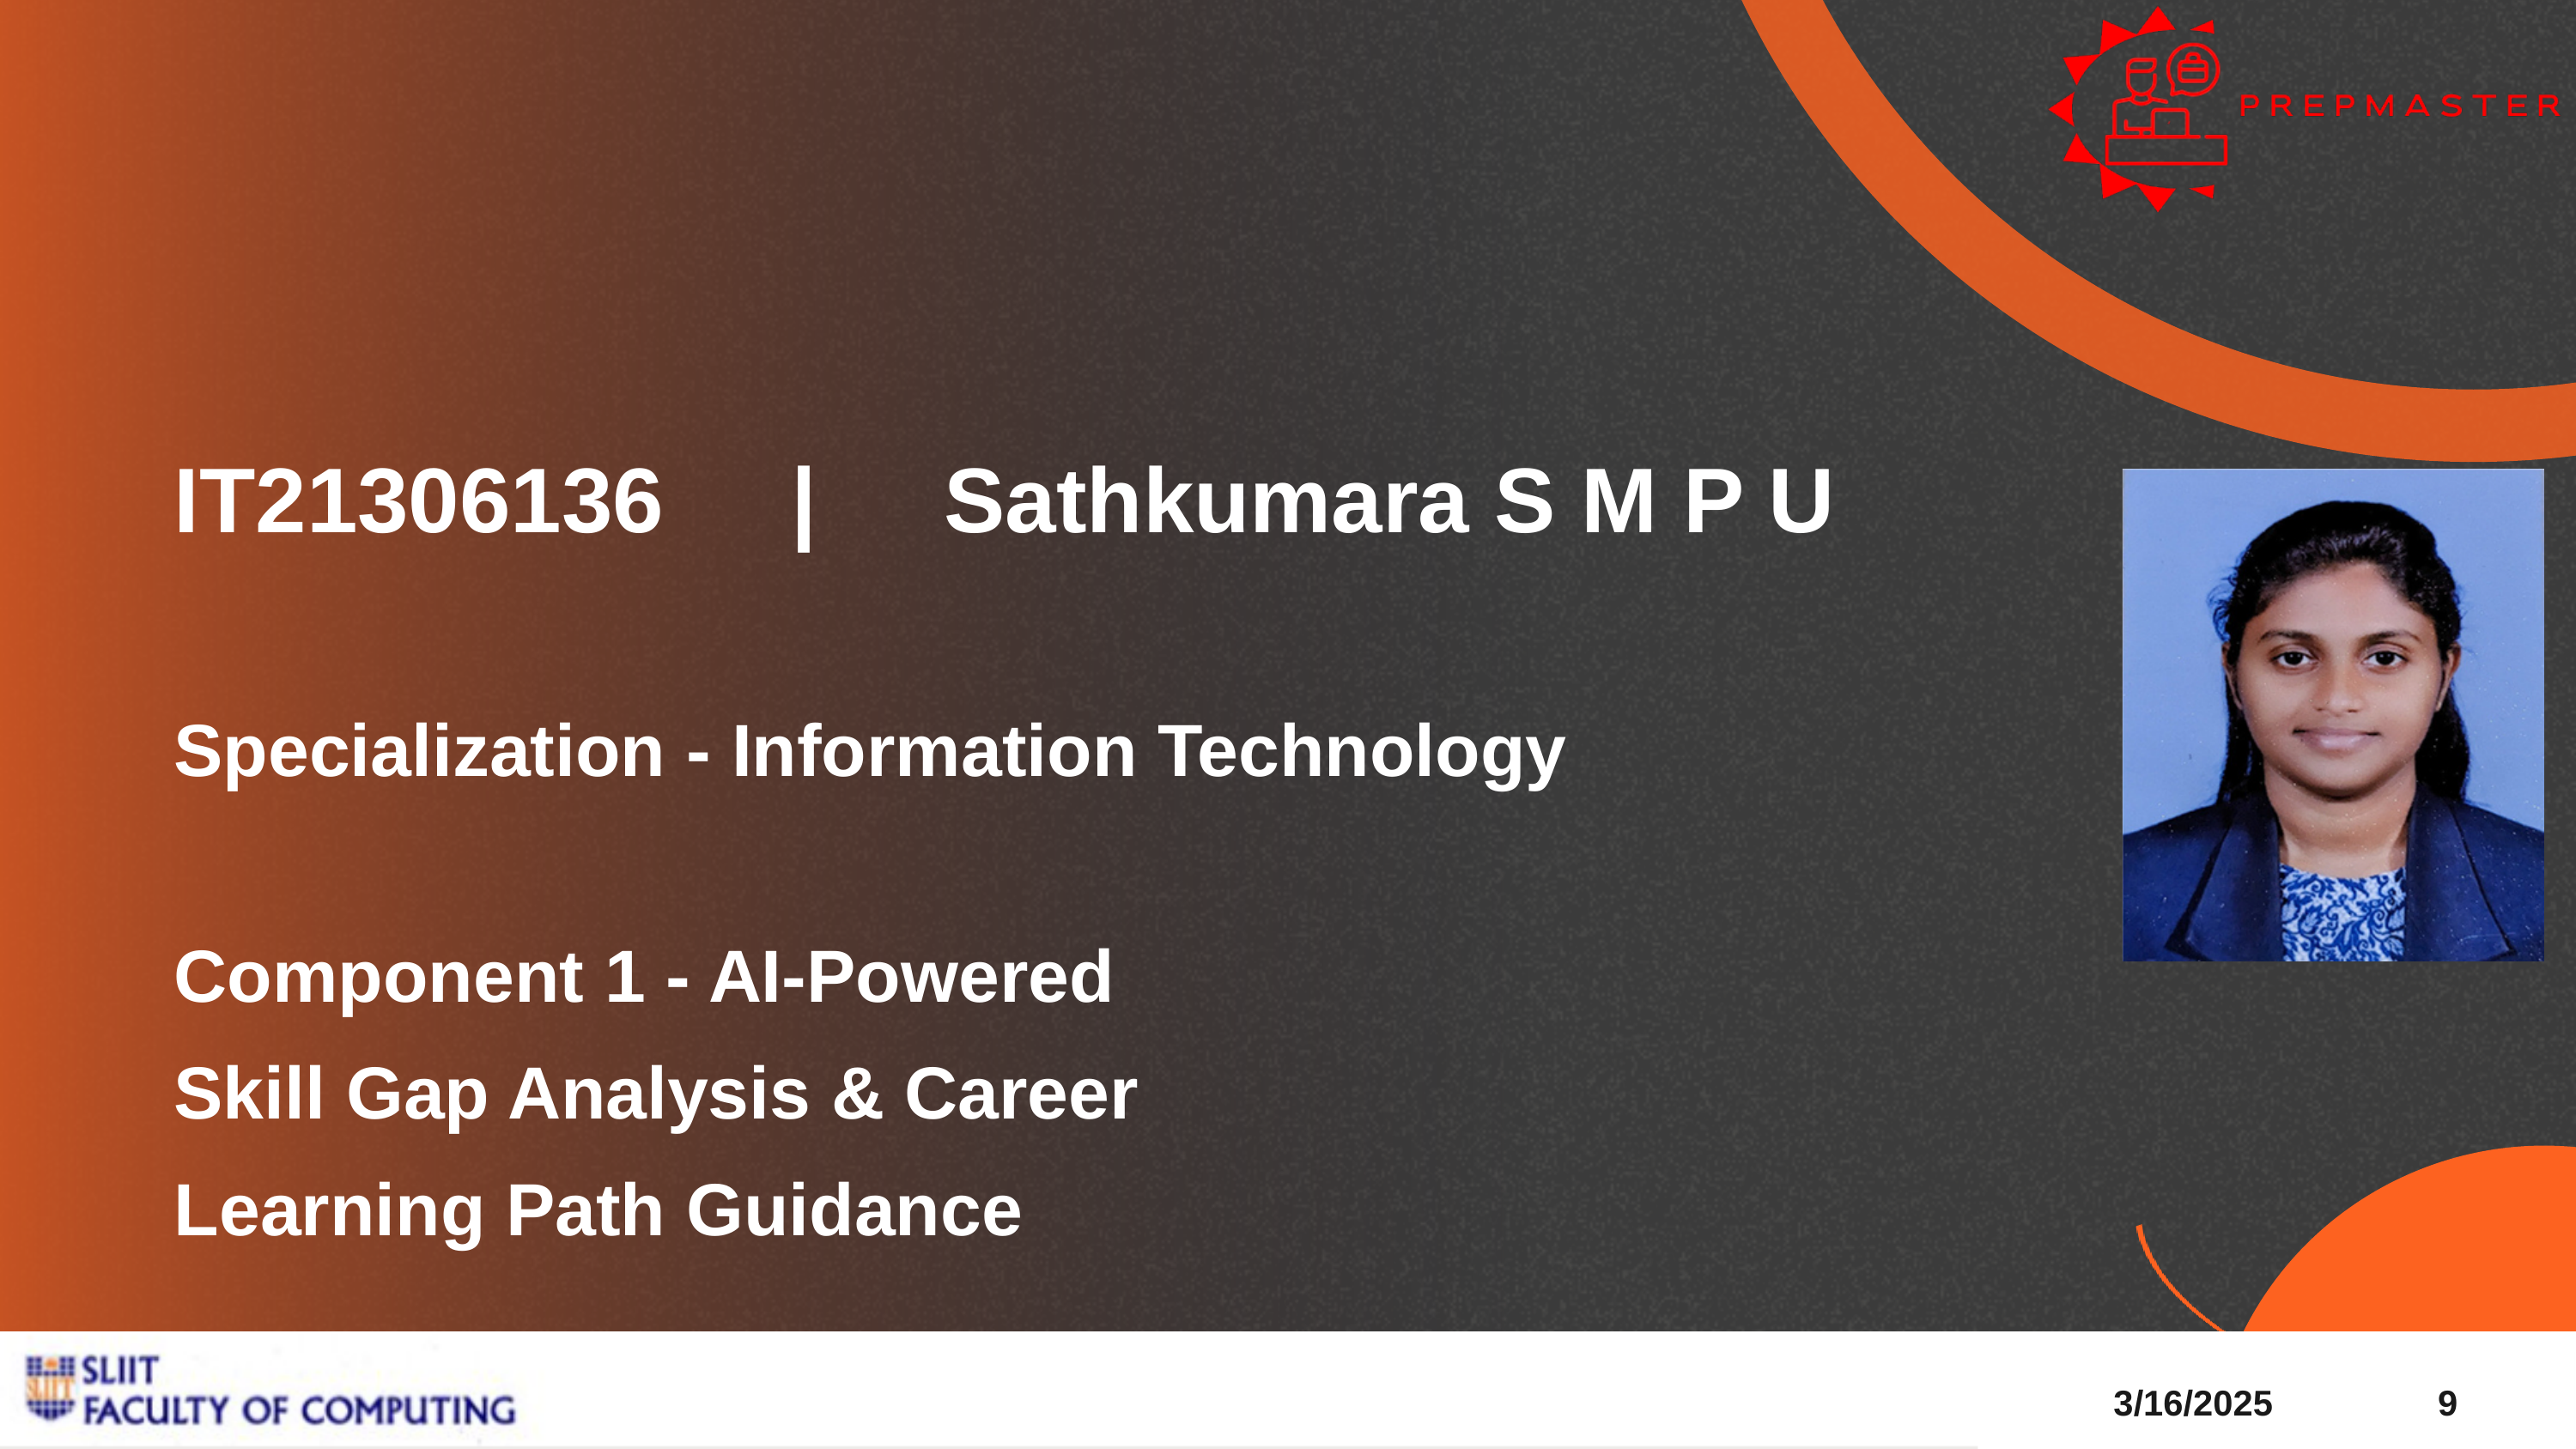

IT21306136     |     Sathkumara S M P U
Specialization - Information Technology
Component 1 - AI-Powered Skill Gap Analysis & Career Learning Path Guidance

3/16/2025
9